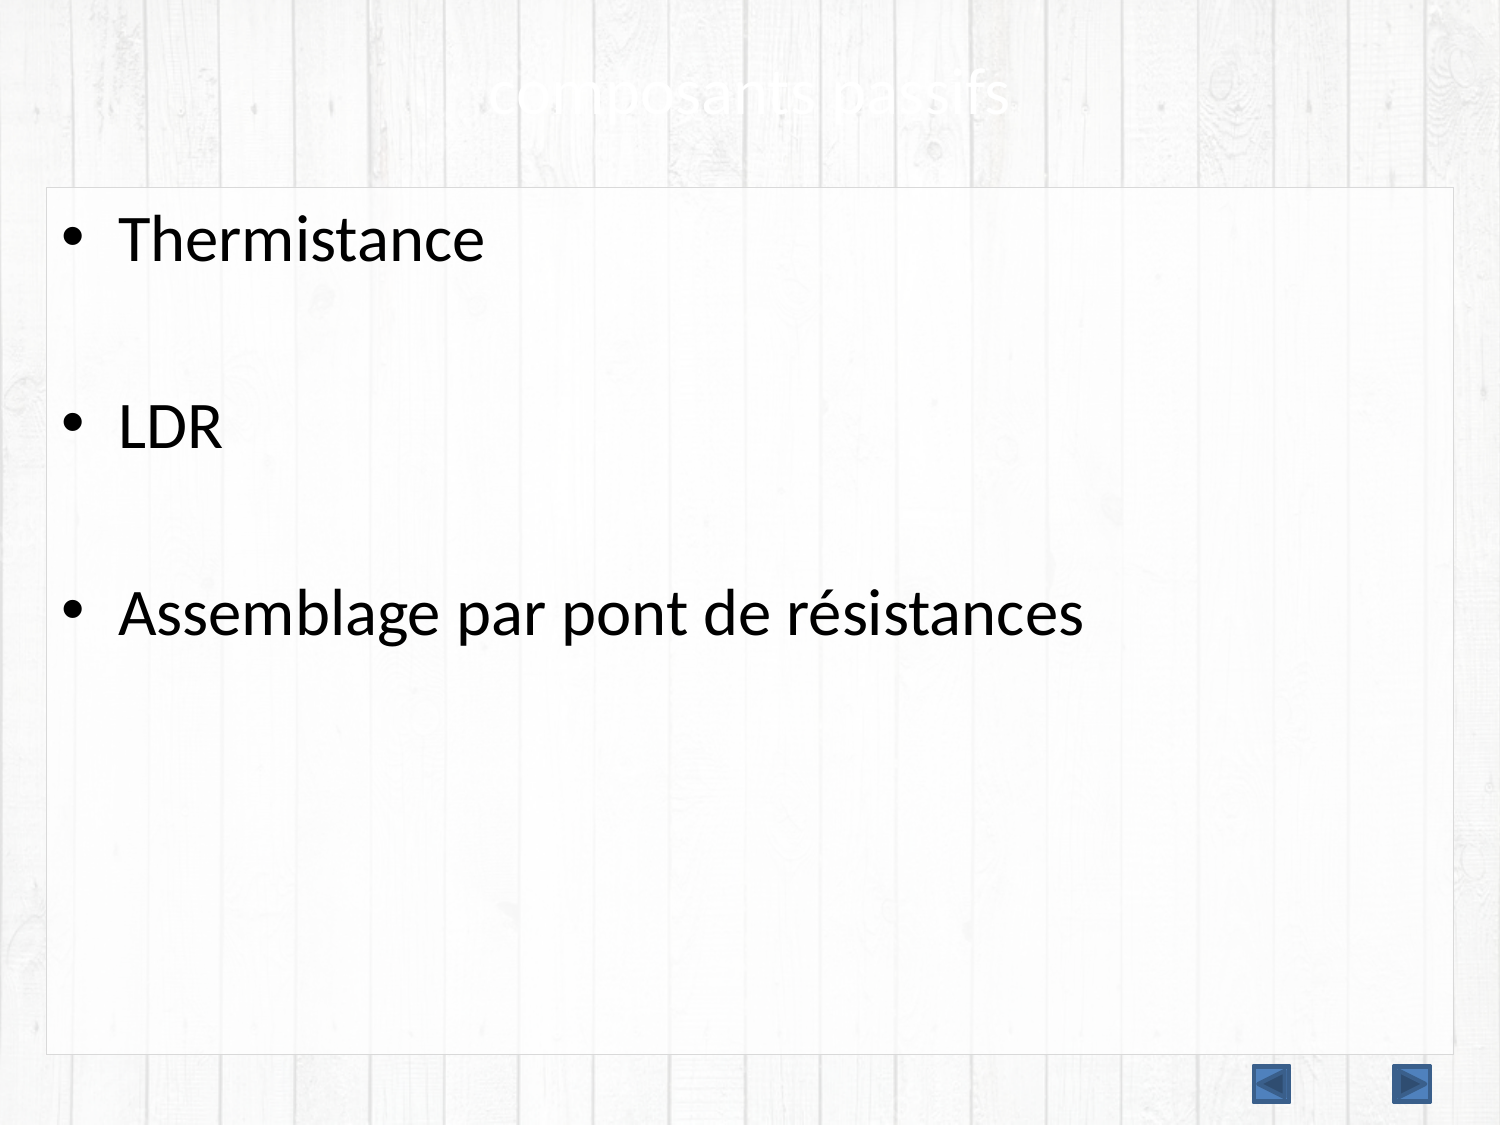

# composants passifs
Thermistance

LDR

Assemblage par pont de résistances